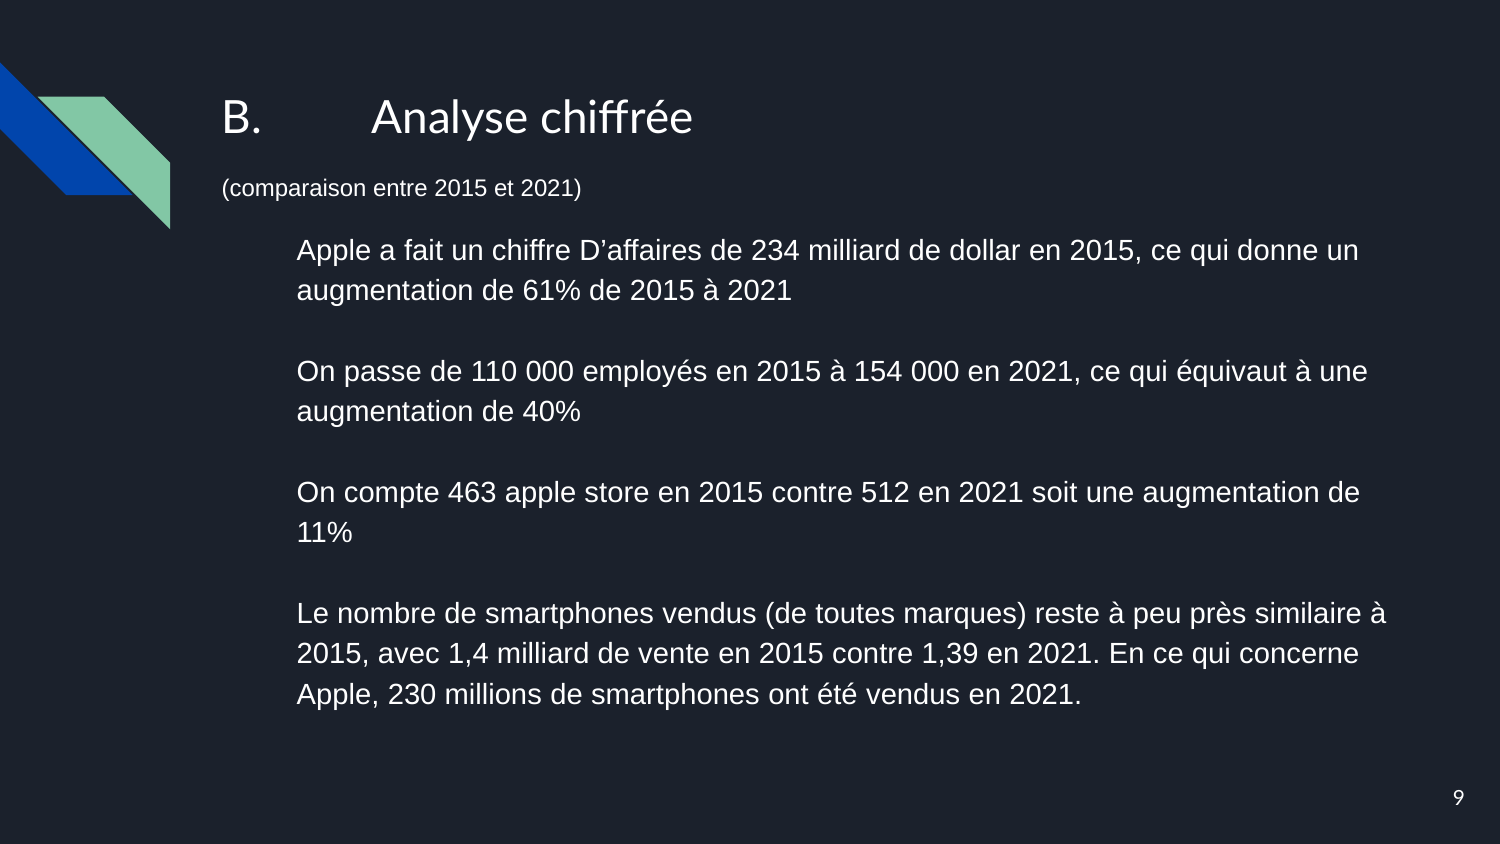

B.	Analyse chiffrée
(comparaison entre 2015 et 2021)
Apple a fait un chiffre D’affaires de 234 milliard de dollar en 2015, ce qui donne un augmentation de 61% de 2015 à 2021

On passe de 110 000 employés en 2015 à 154 000 en 2021, ce qui équivaut à une augmentation de 40%

On compte 463 apple store en 2015 contre 512 en 2021 soit une augmentation de 11%

Le nombre de smartphones vendus (de toutes marques) reste à peu près similaire à 2015, avec 1,4 milliard de vente en 2015 contre 1,39 en 2021. En ce qui concerne Apple, 230 millions de smartphones ont été vendus en 2021.
9